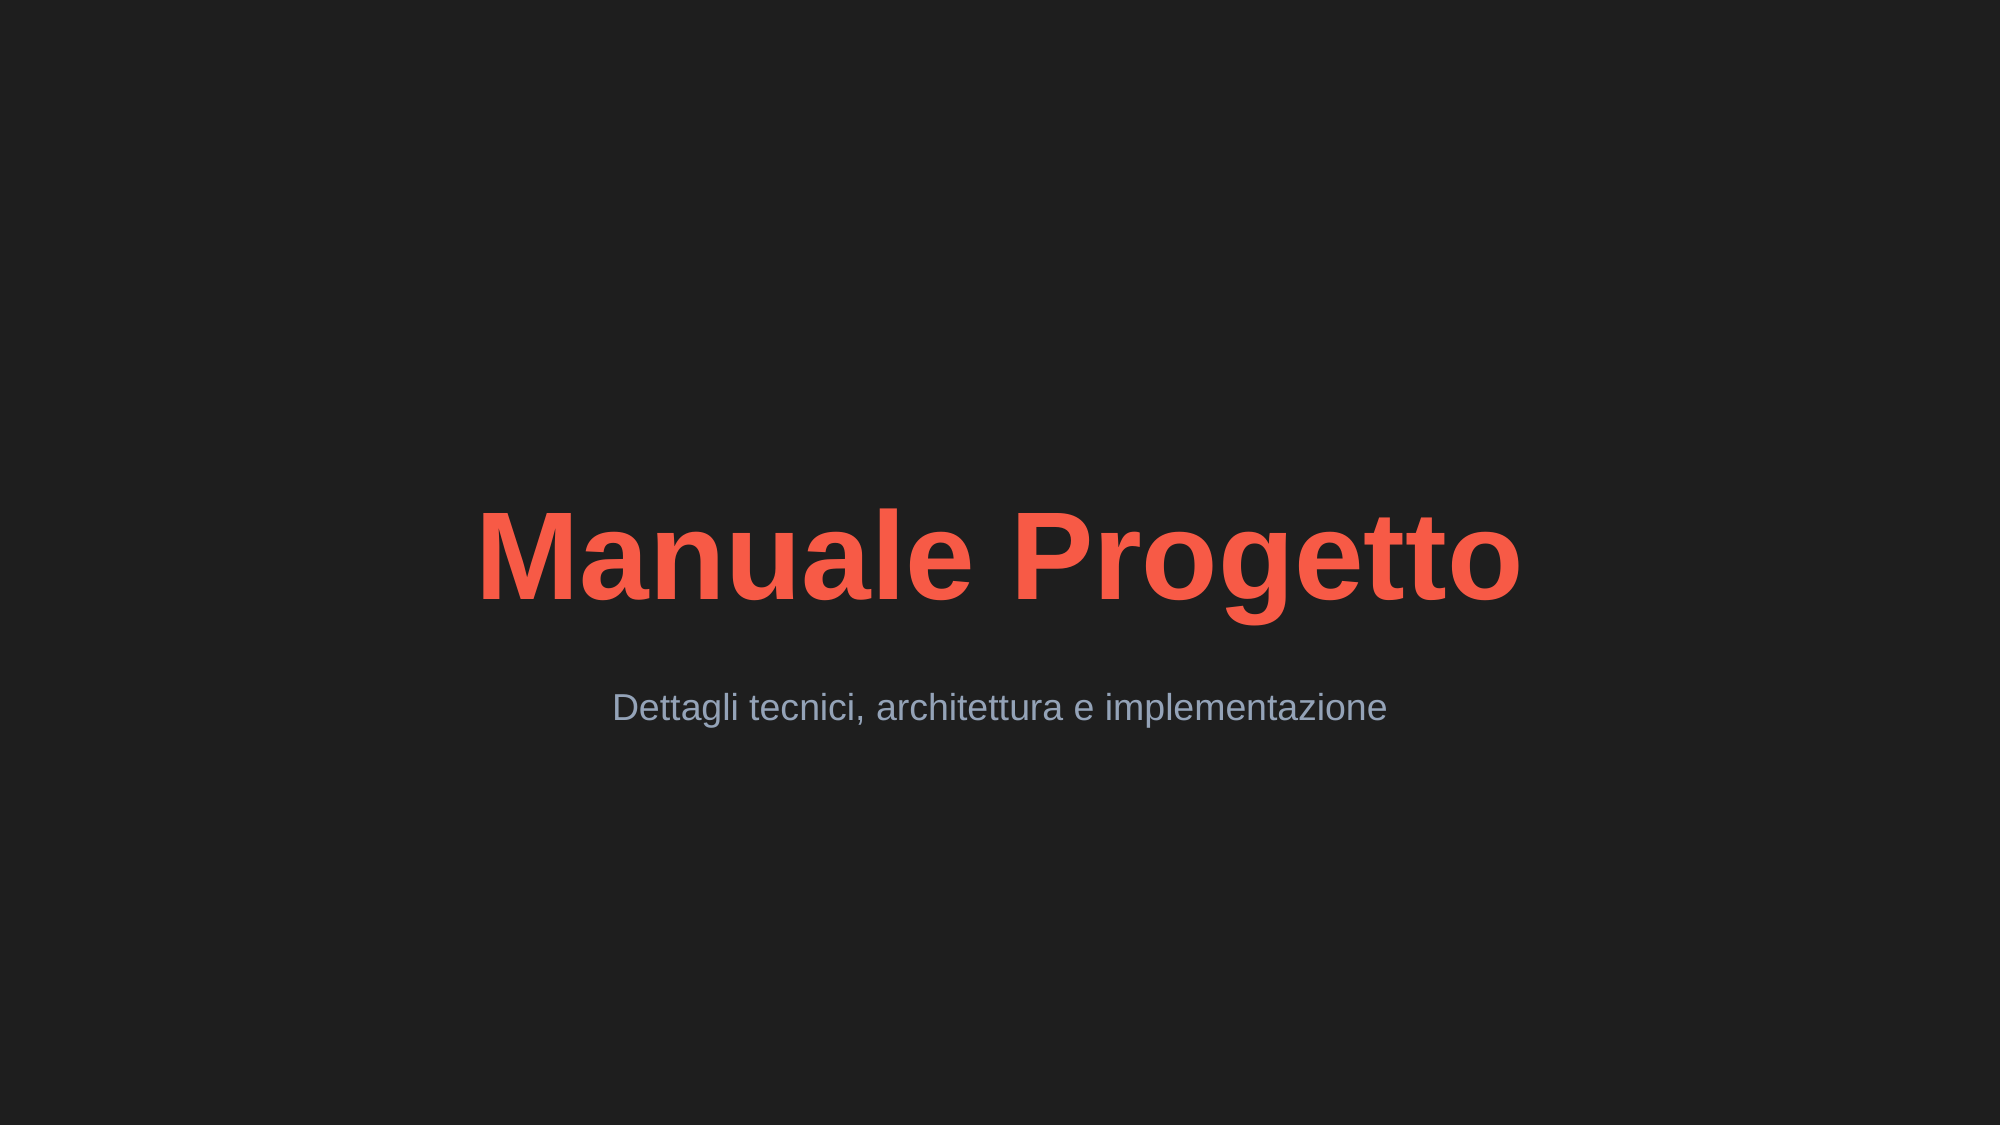

Manuale Progetto
Dettagli tecnici, architettura e implementazione